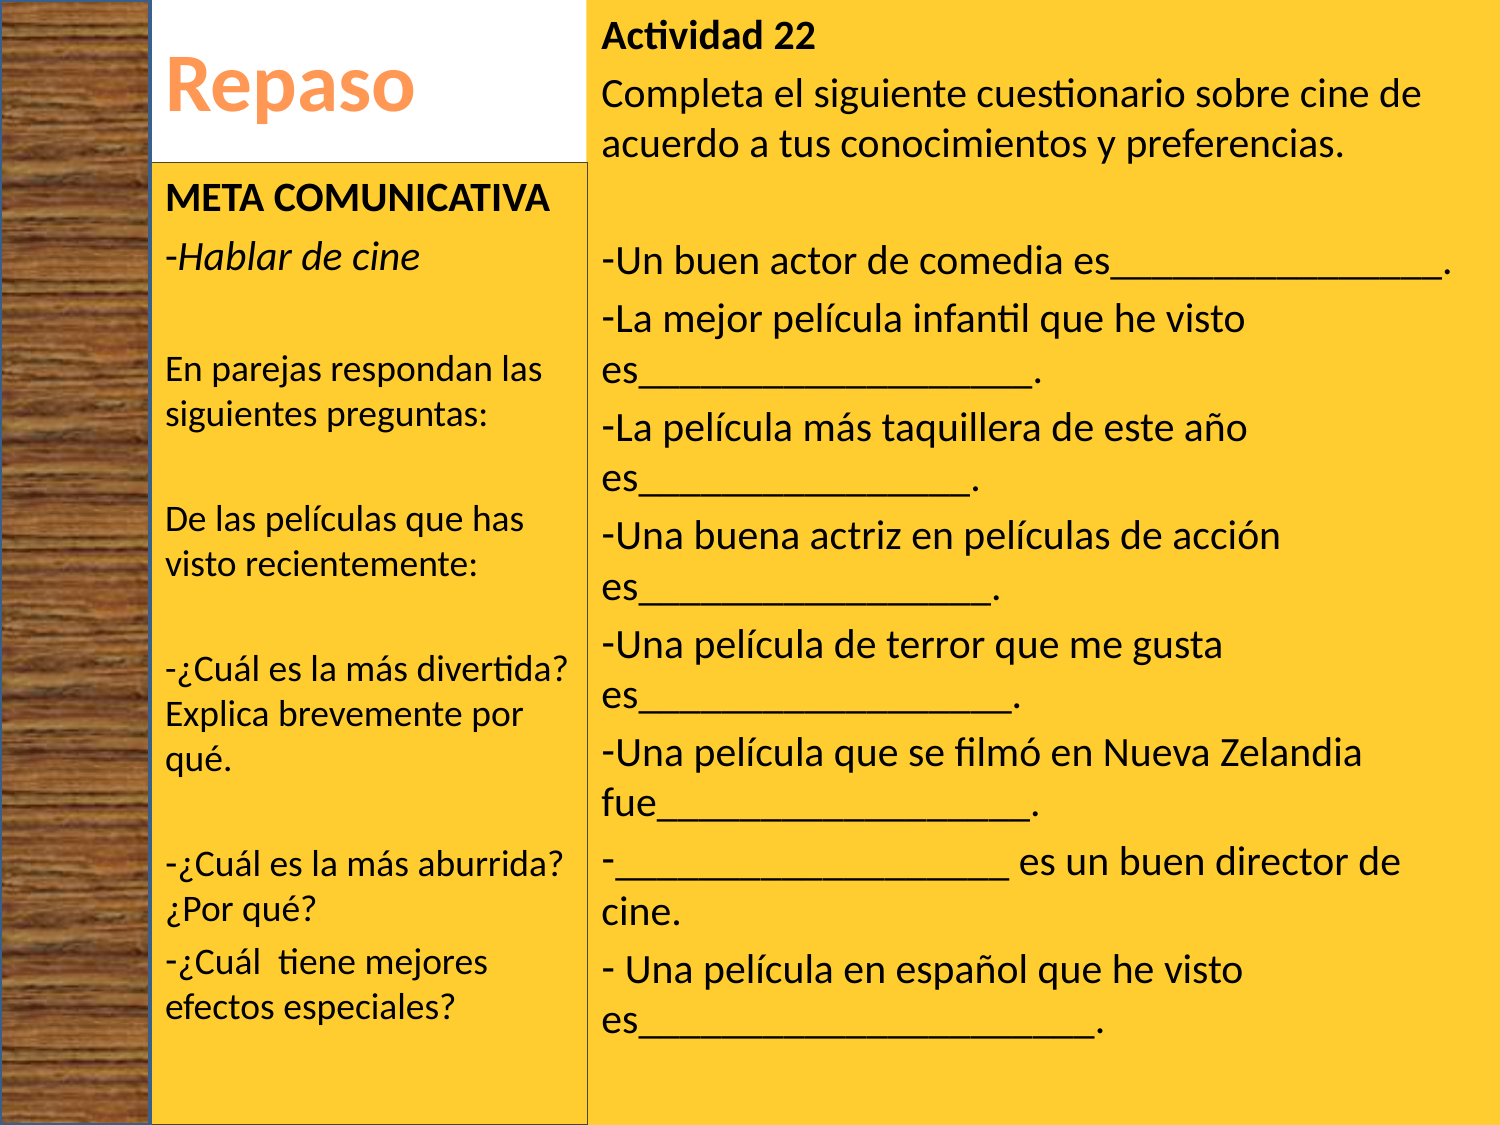

# Repaso
Actividad 22
Completa el siguiente cuestionario sobre cine de acuerdo a tus conocimientos y preferencias.

Un buen actor de comedia es________________.
La mejor película infantil que he visto es___________________.
La película más taquillera de este año es________________.
Una buena actriz en películas de acción es_________________.
Una película de terror que me gusta es__________________.
Una película que se filmó en Nueva Zelandia fue__________________.
___________________ es un buen director de cine.
 Una película en español que he visto es______________________.

Meta comunicativa
-Hablar de cine

En parejas respondan las siguientes preguntas:

De las películas que has visto recientemente:

-¿Cuál es la más divertida? Explica brevemente por qué.

¿Cuál es la más aburrida? ¿Por qué?
¿Cuál  tiene mejores efectos especiales?